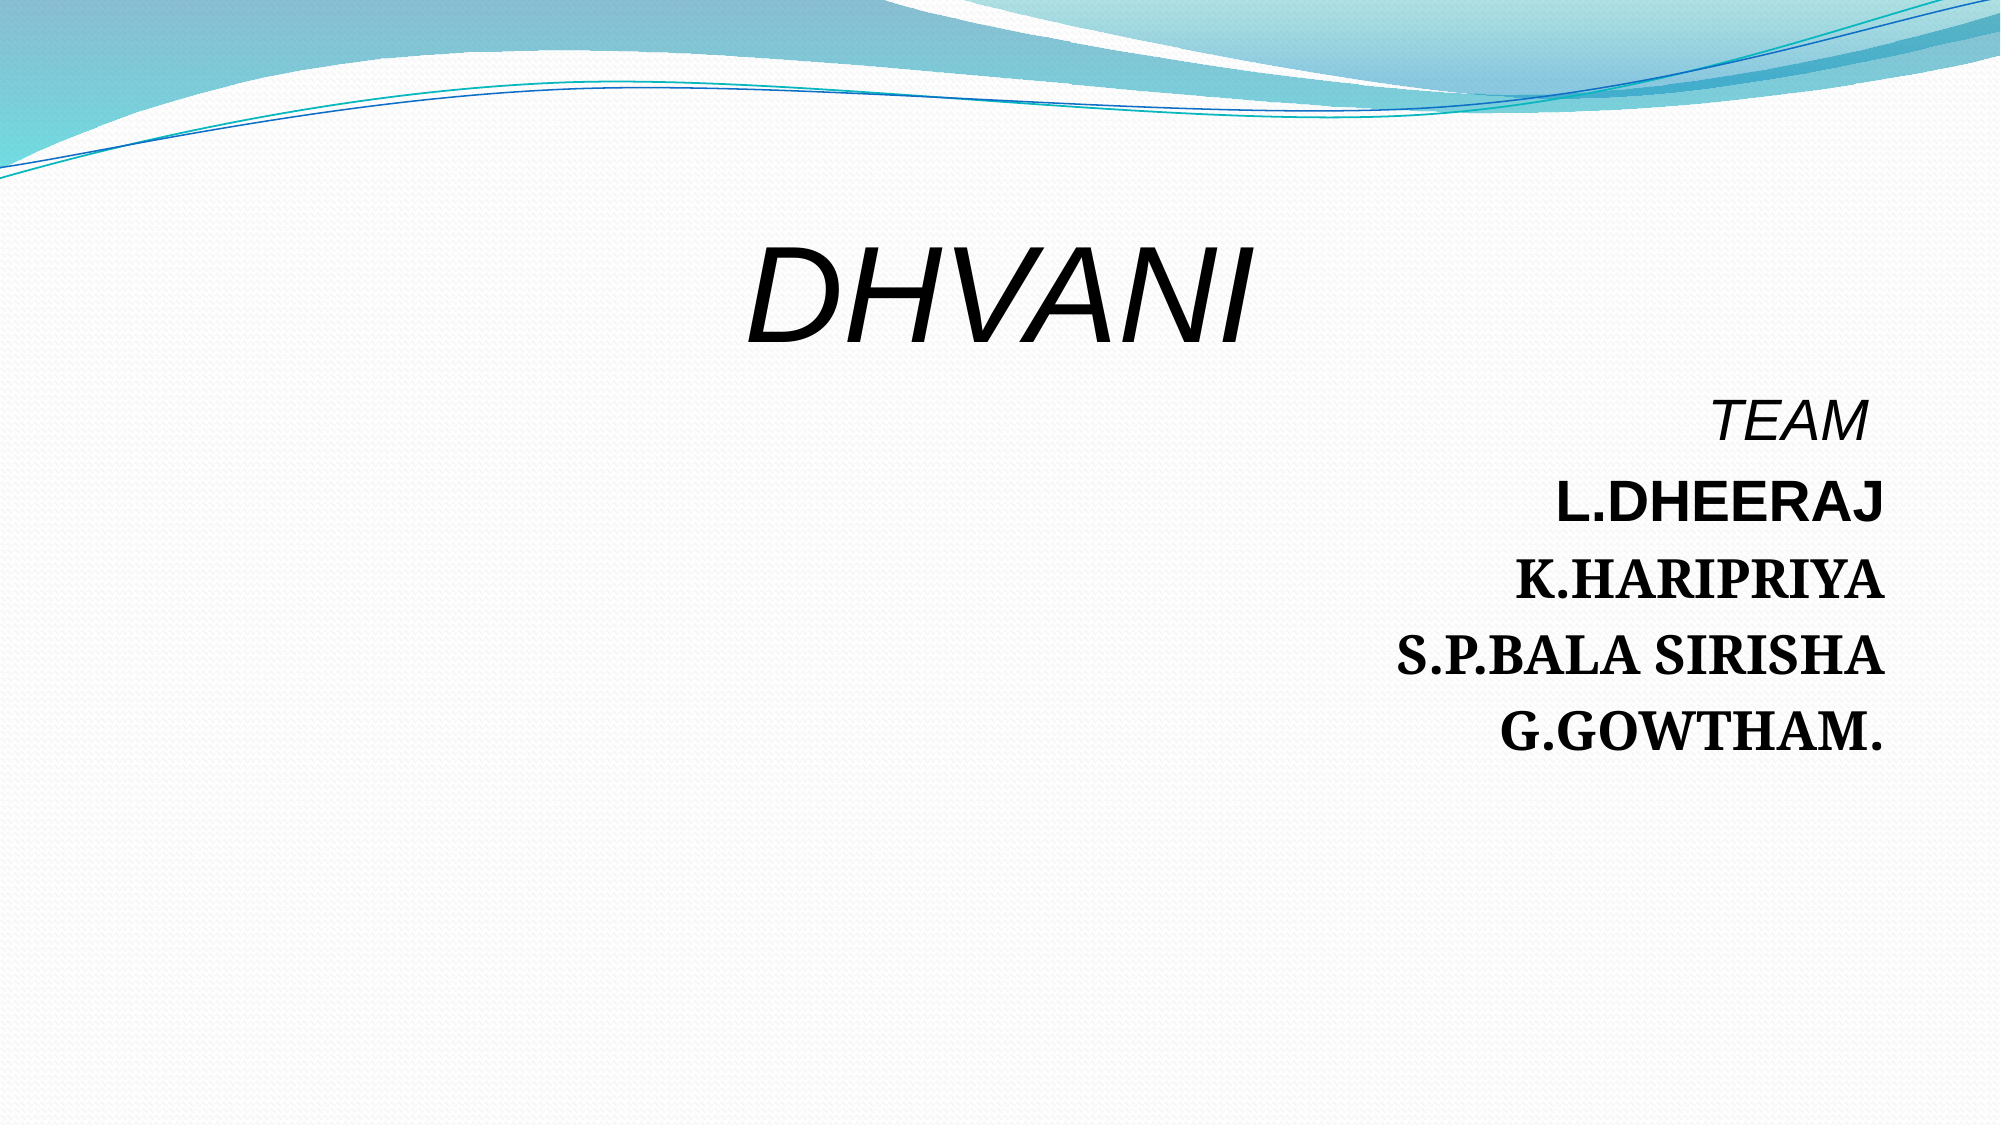

DHVANI
TEAM
L.DHEERAJ
K.HARIPRIYA
S.P.BALA SIRISHA
G.GOWTHAM.